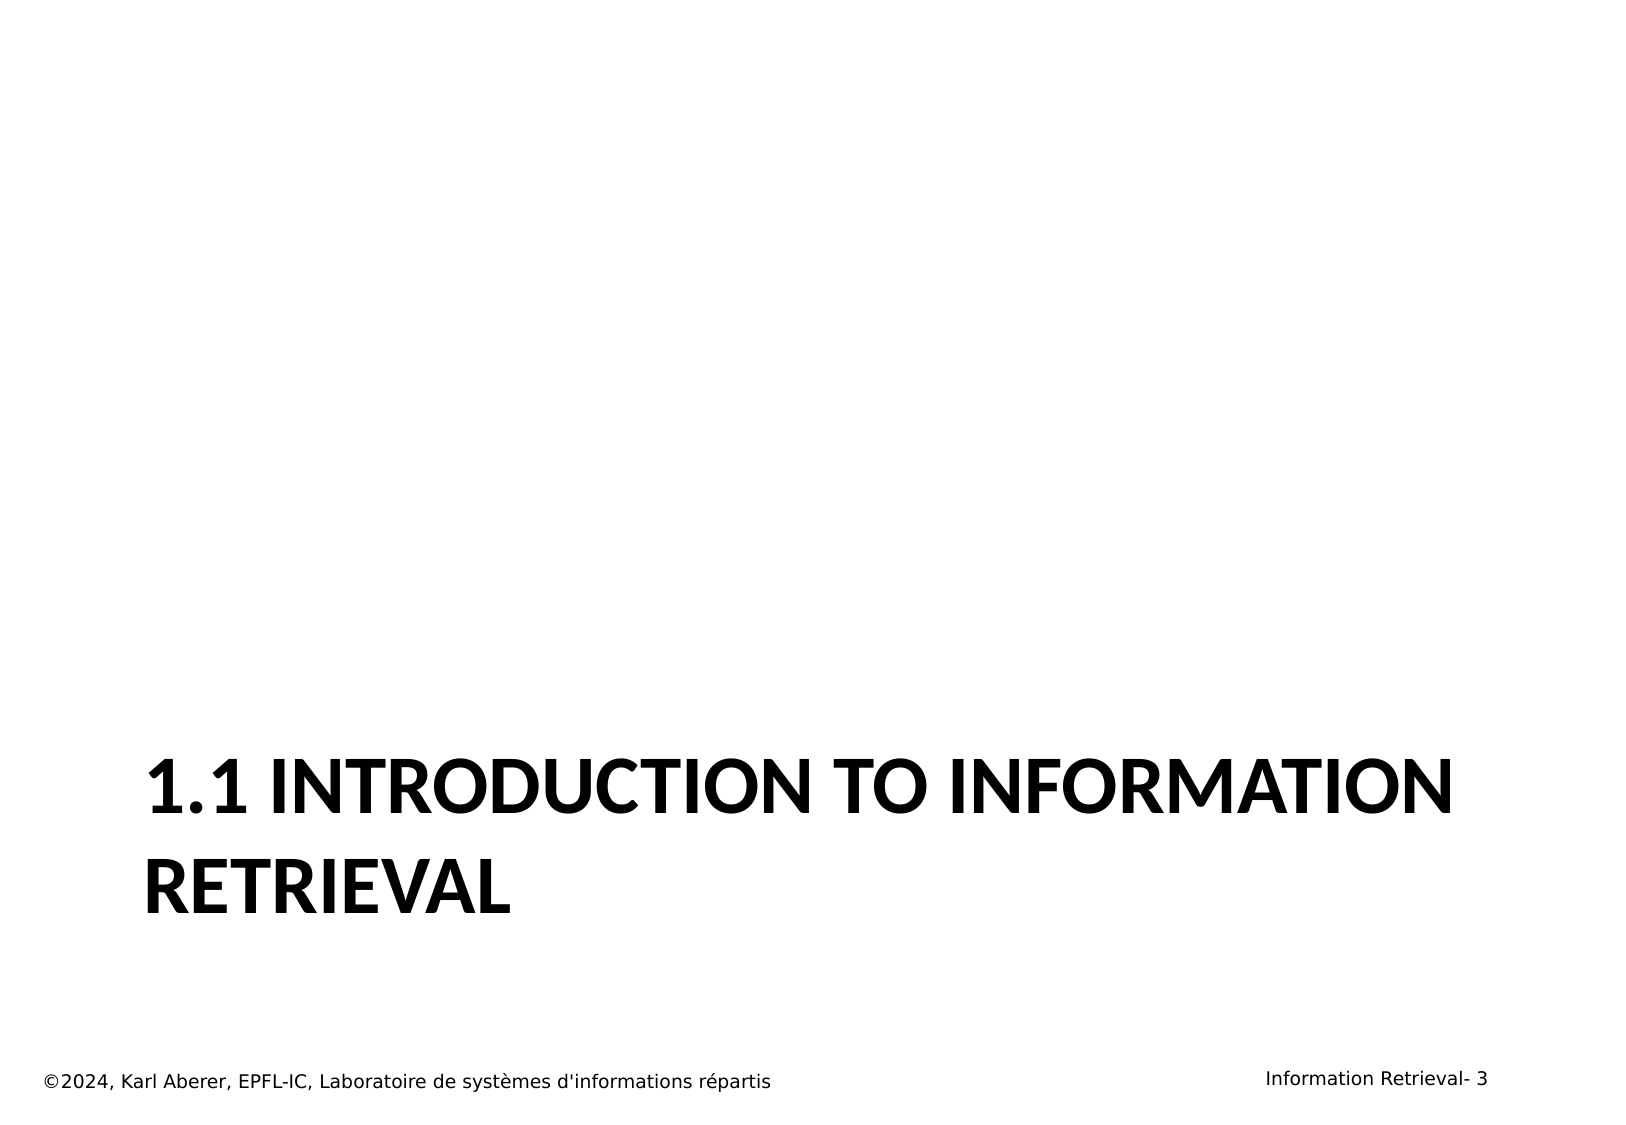

# 1.1 introduction to Information Retrieval
©2024, Karl Aberer, EPFL-IC, Laboratoire de systèmes d'informations répartis